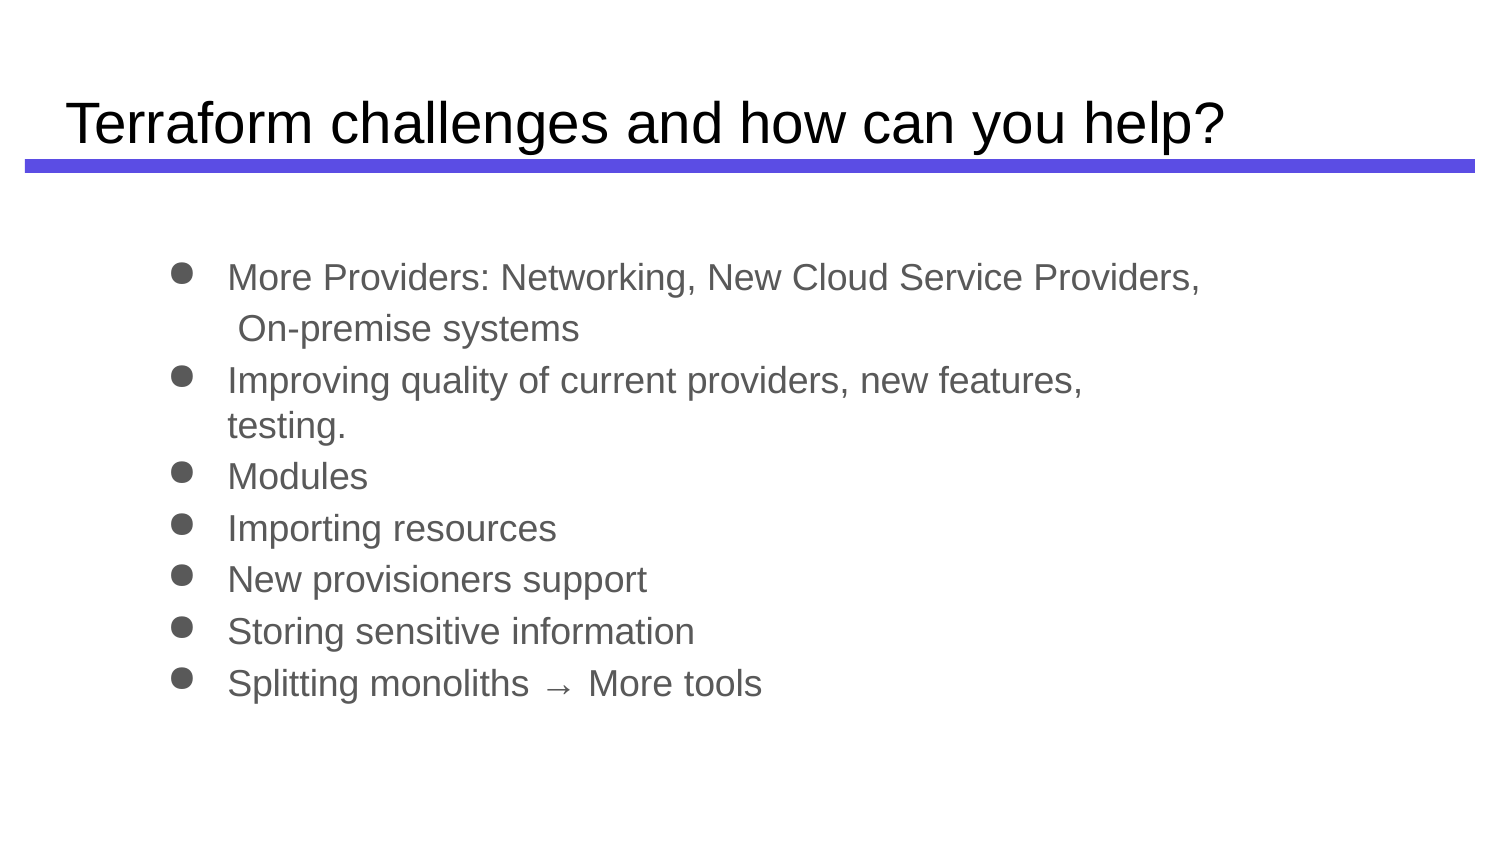

# Terraform challenges and how can you help?

More Providers: Networking, New Cloud Service Providers,  On-premise systems
Improving quality of current providers, new features, testing.
Modules
Importing resources
New provisioners support
Storing sensitive information
Splitting monoliths → More tools